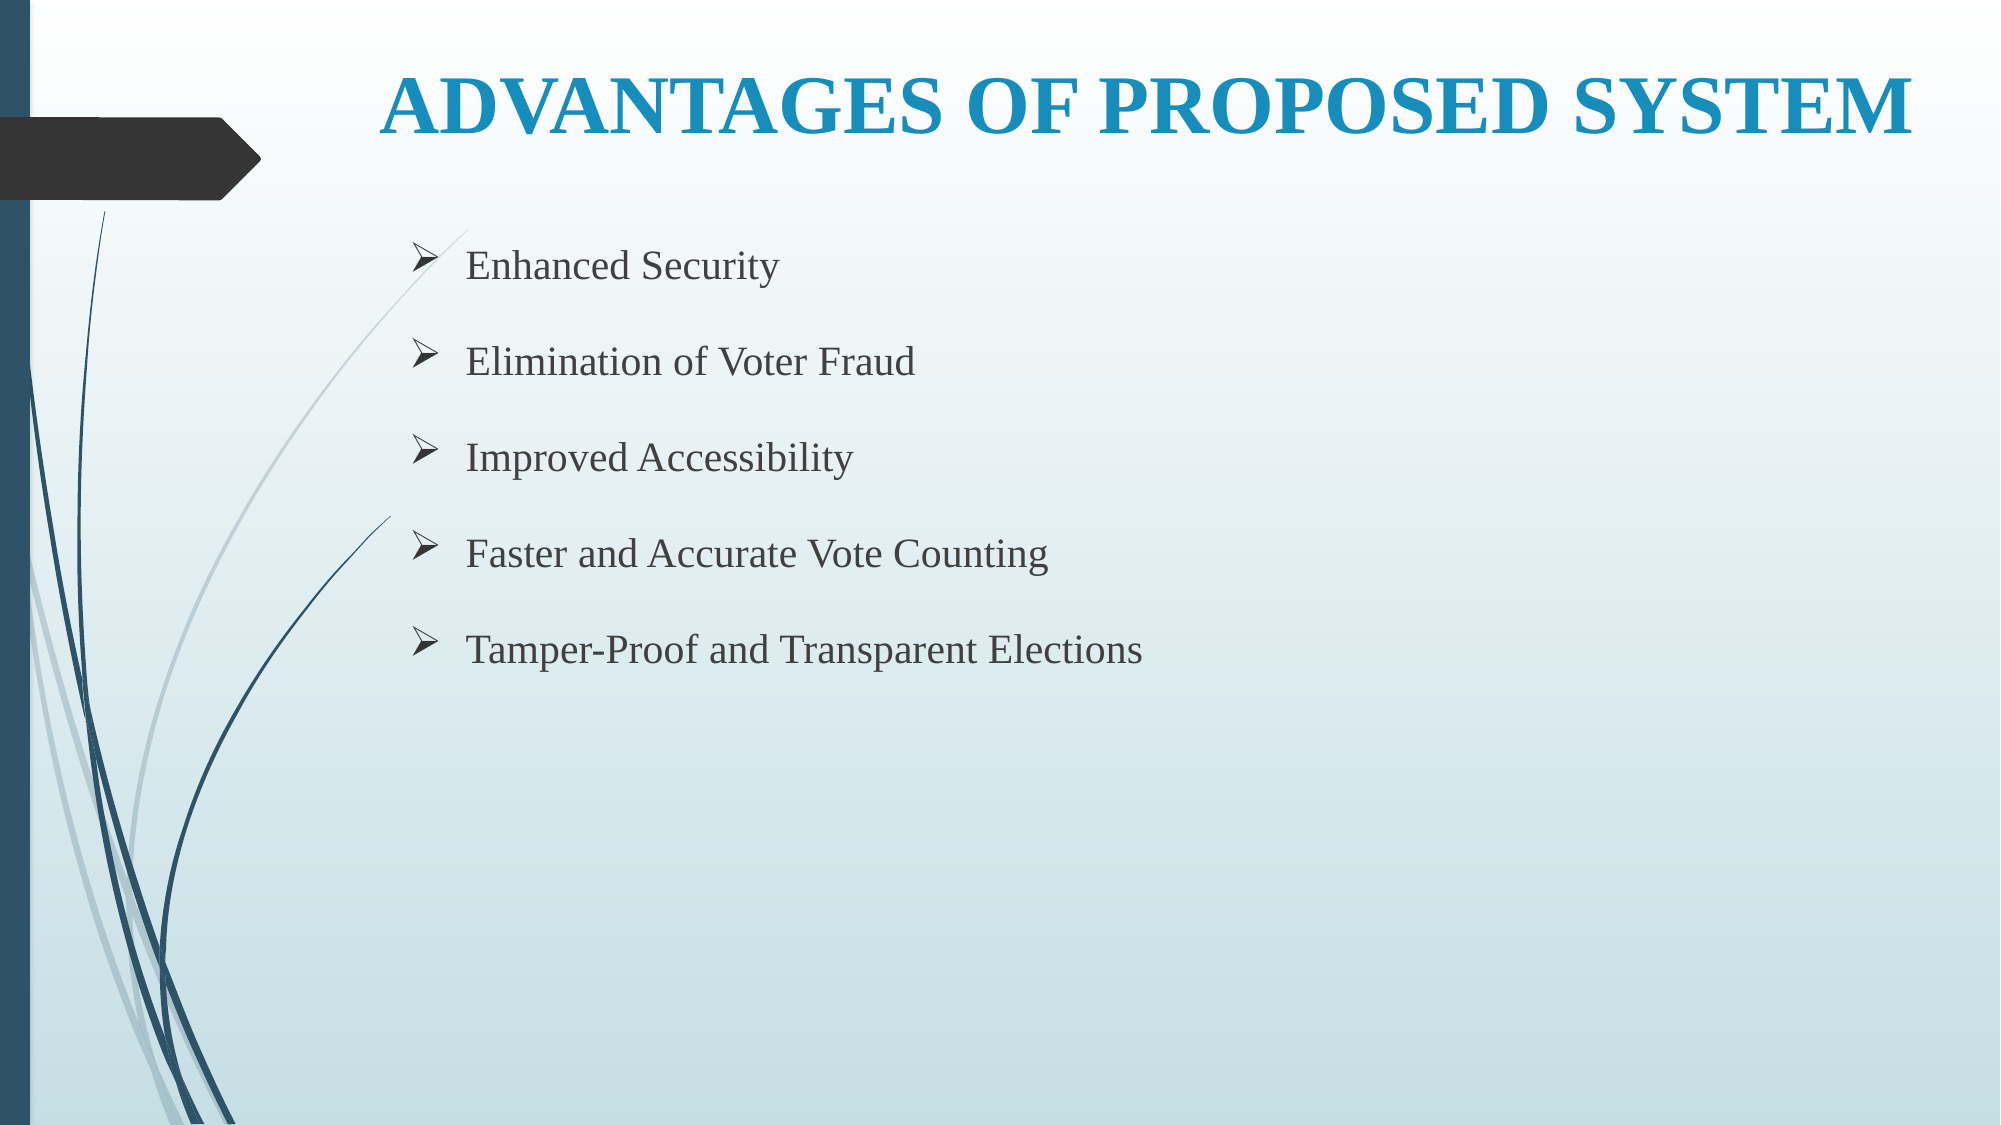

# ADVANTAGES OF PROPOSED SYSTEM
Enhanced Security
Elimination of Voter Fraud
Improved Accessibility
Faster and Accurate Vote Counting
Tamper-Proof and Transparent Elections